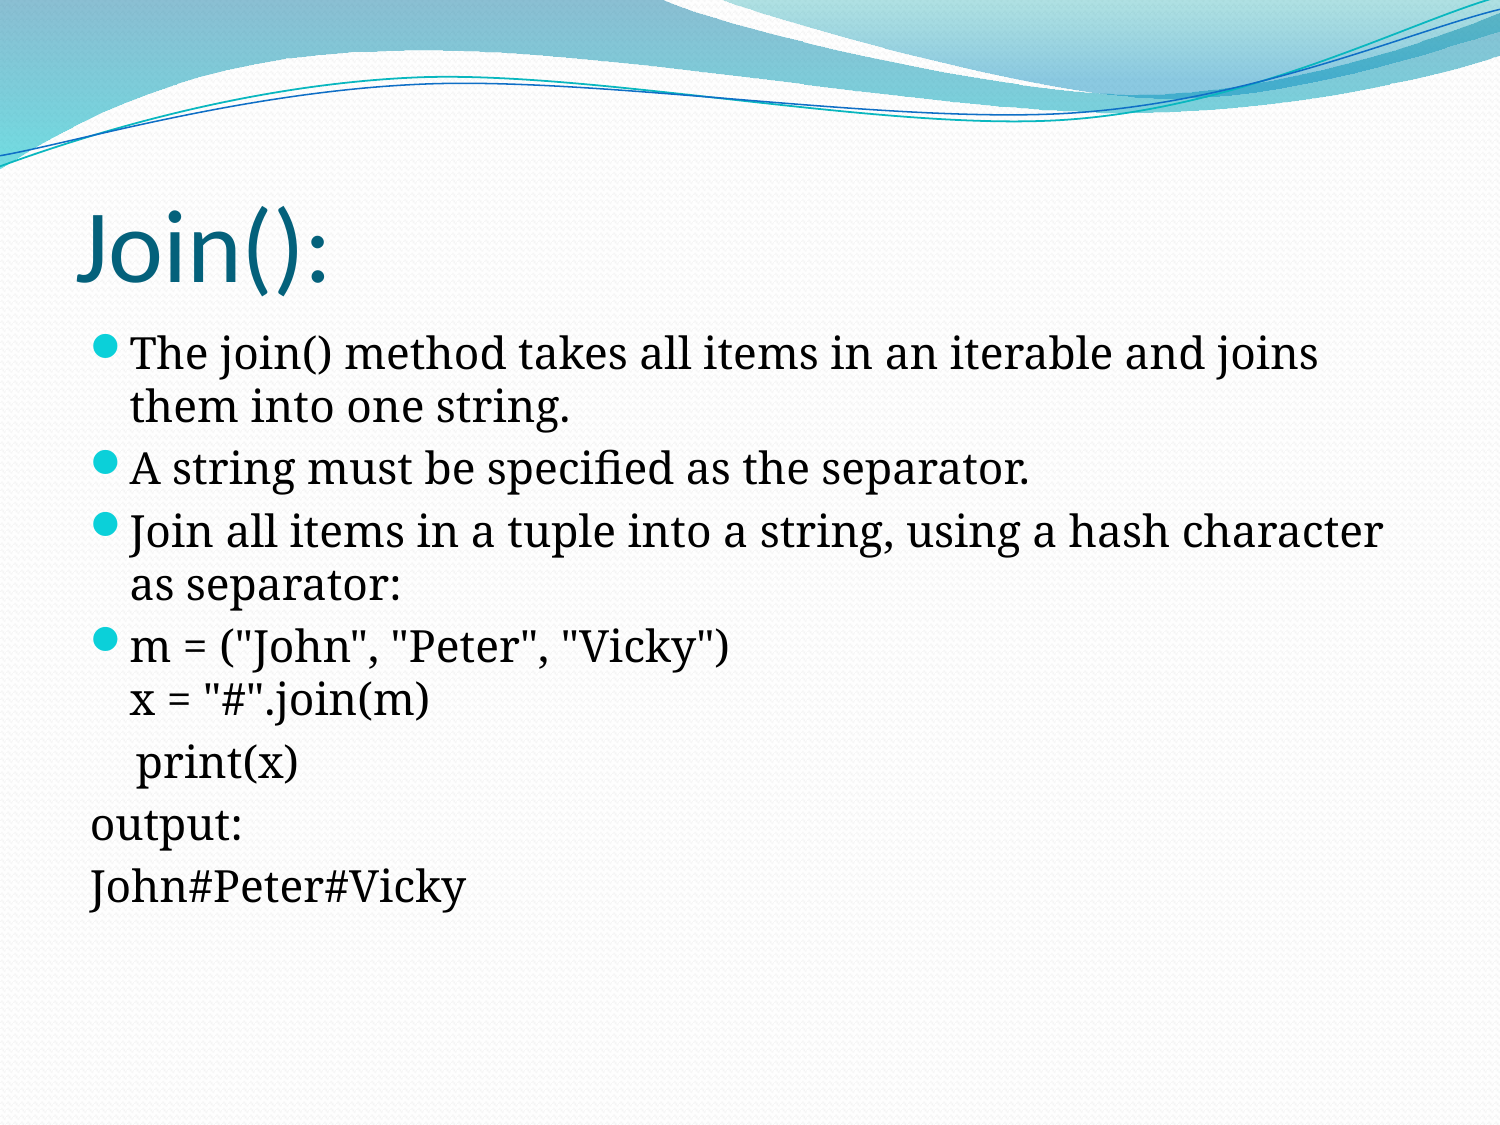

# Join():
The join() method takes all items in an iterable and joins them into one string.
A string must be specified as the separator.
Join all items in a tuple into a string, using a hash character as separator:
m = ("John", "Peter", "Vicky")
x = "#".join(m)
    print(x)
output:
John#Peter#Vicky